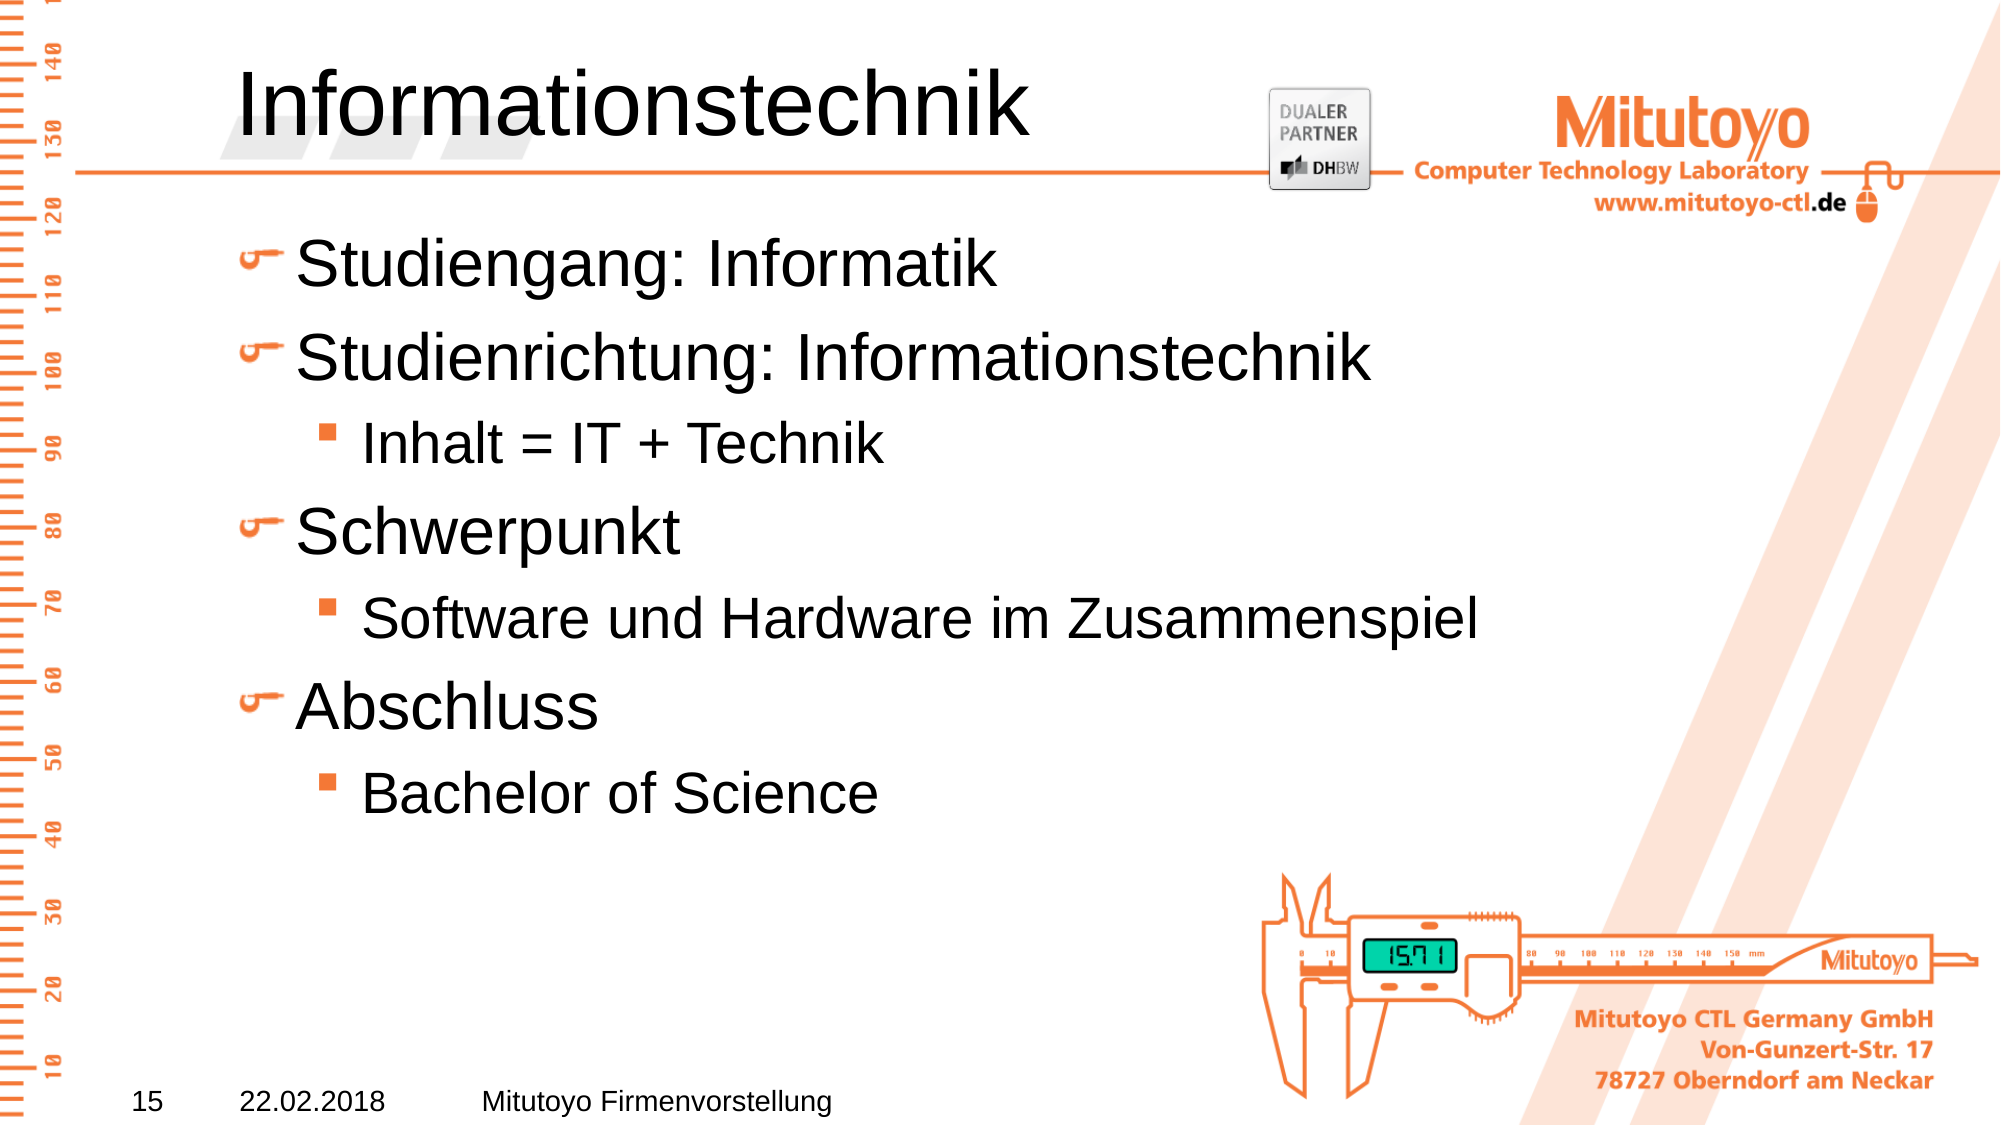

# Informationstechnik
Studiengang: Informatik
Studienrichtung: Informationstechnik
Inhalt = IT + Technik
Schwerpunkt
Software und Hardware im Zusammenspiel
Abschluss
Bachelor of Science

15
22.02.2018
Mitutoyo Firmenvorstellung